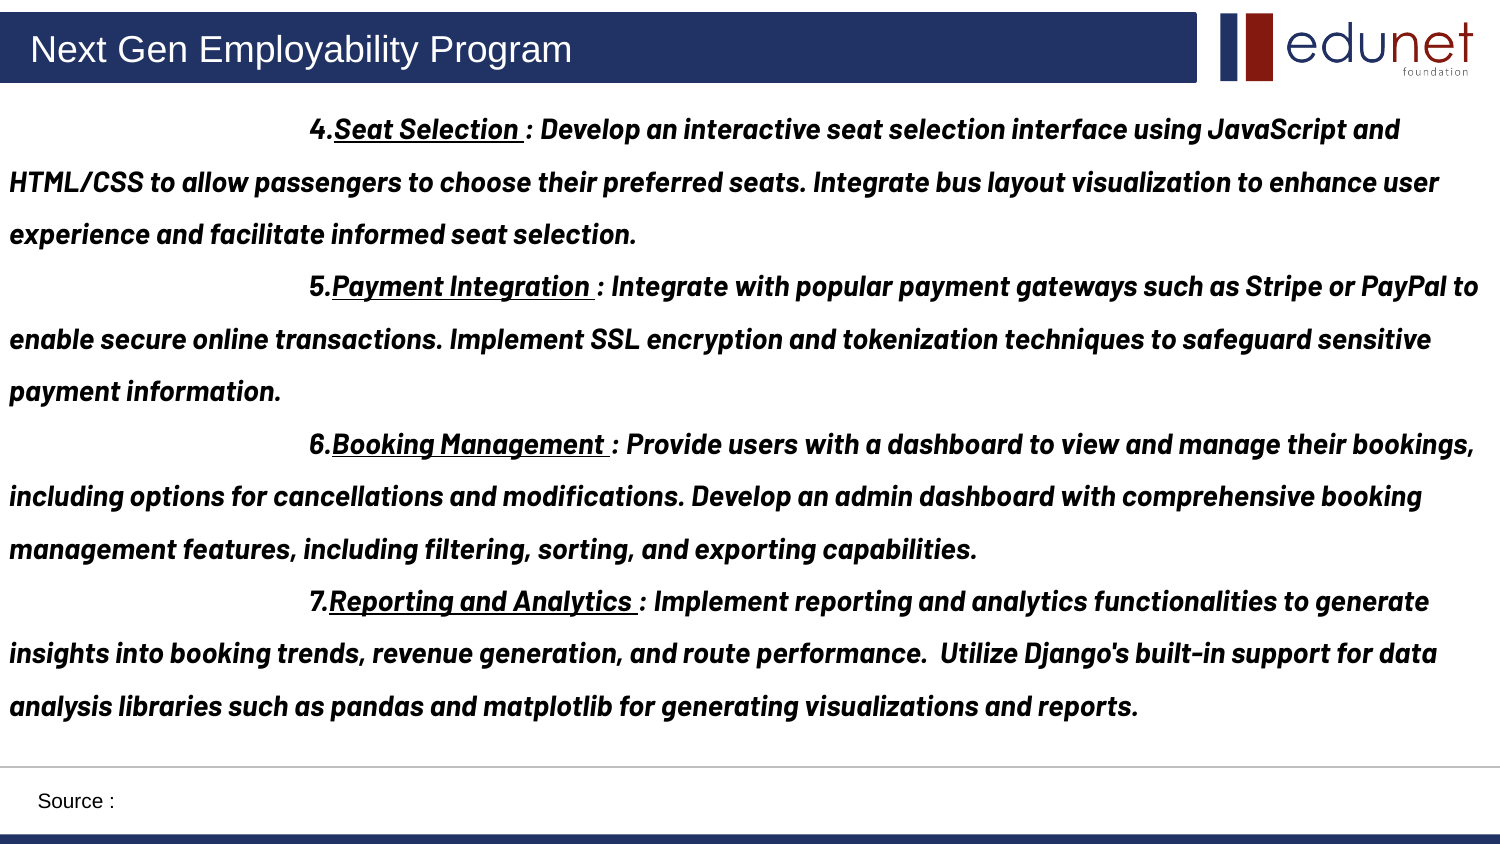

4.Seat Selection : Develop an interactive seat selection interface using JavaScript and HTML/CSS to allow passengers to choose their preferred seats. Integrate bus layout visualization to enhance user experience and facilitate informed seat selection.
		5.Payment Integration : Integrate with popular payment gateways such as Stripe or PayPal to enable secure online transactions. Implement SSL encryption and tokenization techniques to safeguard sensitive payment information.
		6.Booking Management : Provide users with a dashboard to view and manage their bookings, including options for cancellations and modifications. Develop an admin dashboard with comprehensive booking management features, including filtering, sorting, and exporting capabilities.
		7.Reporting and Analytics : Implement reporting and analytics functionalities to generate insights into booking trends, revenue generation, and route performance.  Utilize Django's built-in support for data analysis libraries such as pandas and matplotlib for generating visualizations and reports.
Source :